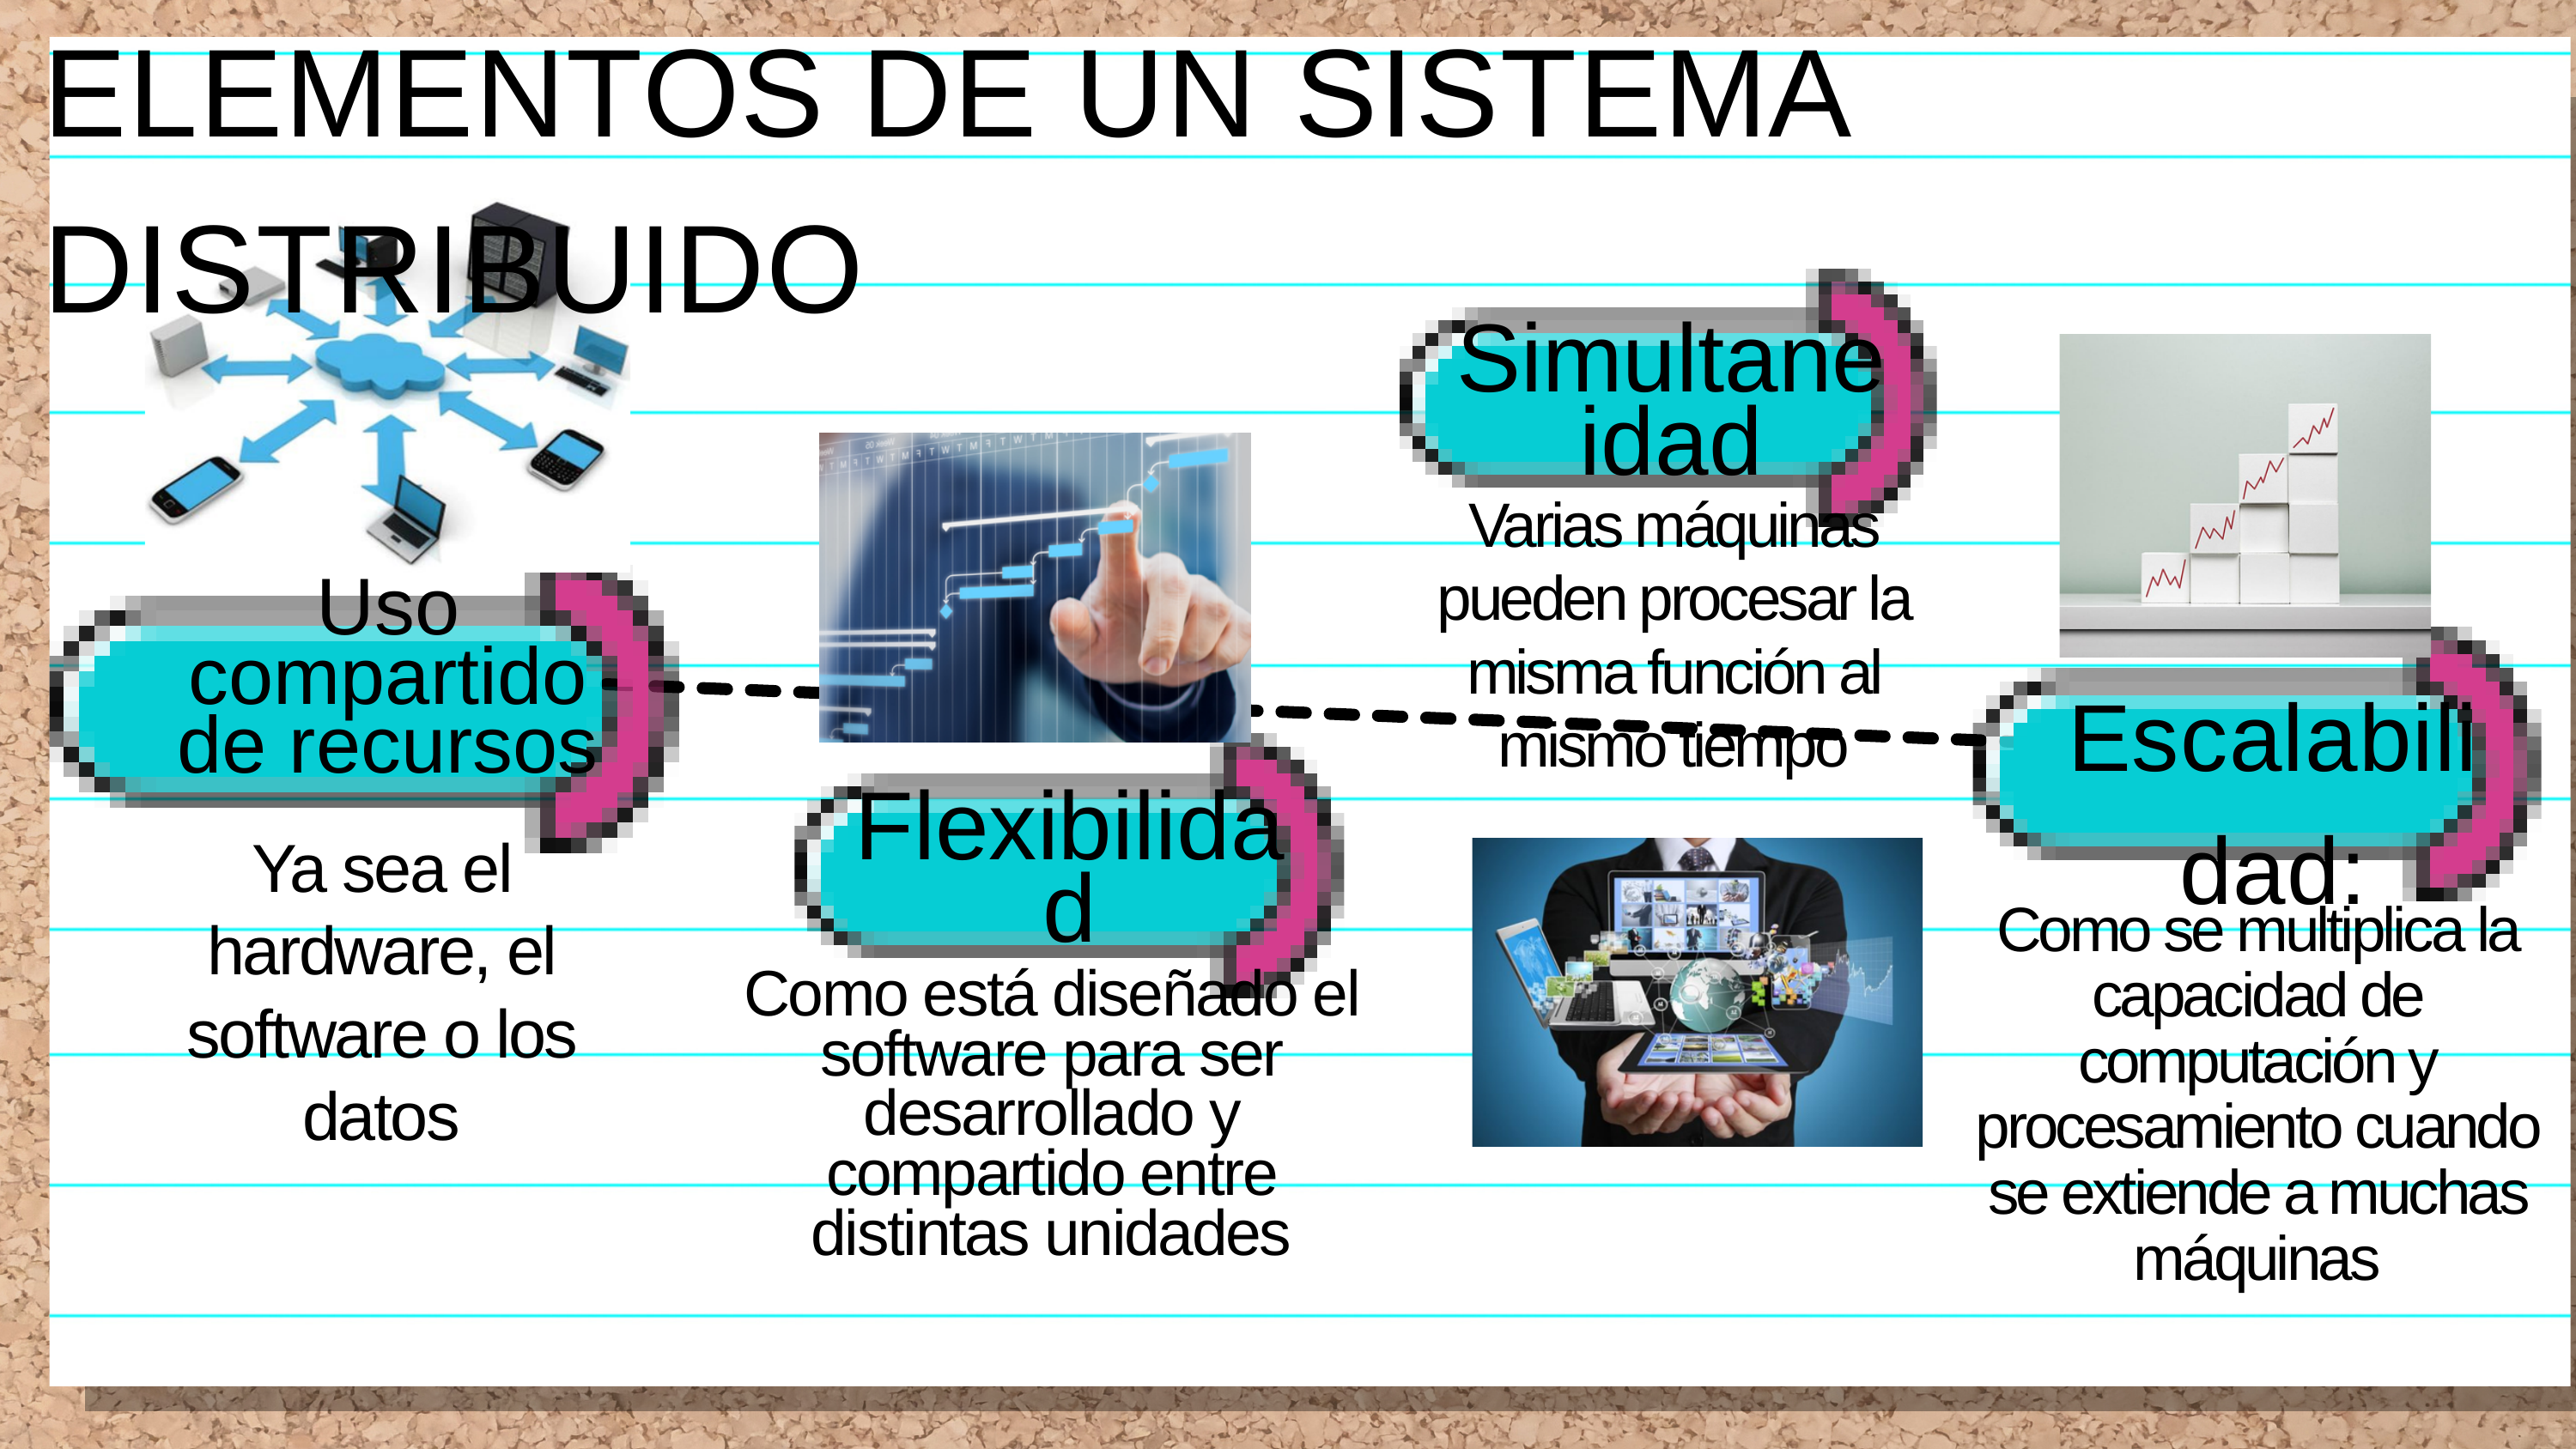

ELEMENTOS DE UN SISTEMA DISTRIBUIDO

Simultaneidad

Varias máquinas pueden procesar la misma función al mismo tiempo

Uso compartido de recursos

Escalabilidad:

Flexibilidad
Ya sea el hardware, el software o los datos

Como se multiplica la capacidad de computación y procesamiento cuando se extiende a muchas máquinas

Como está diseñado el software para ser desarrollado y compartido entre distintas unidades